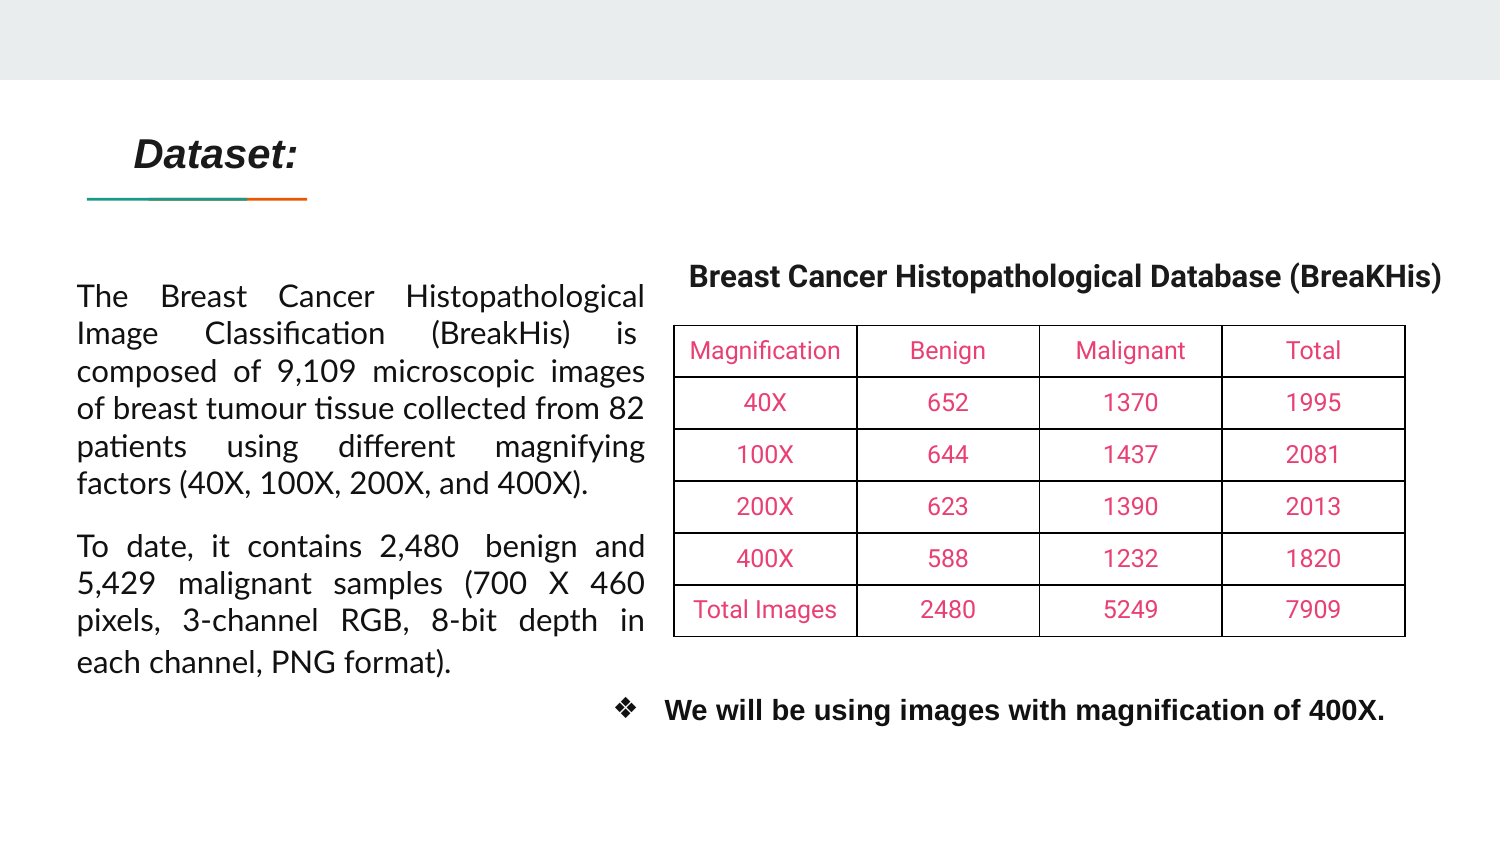

Dataset:

Breast Cancer Histopathological Database (BreaKHis)
The Breast Cancer Histopathological Image Classification (BreakHis) is  composed of 9,109 microscopic images of breast tumour tissue collected from 82 patients using different magnifying factors (40X, 100X, 200X, and 400X).
To date, it contains 2,480  benign and 5,429 malignant samples (700 X 460 pixels, 3-channel RGB, 8-bit depth in each channel, PNG format).

| Magnification | Benign | Malignant | Total |
| --- | --- | --- | --- |
| 40X | 652 | 1370 | 1995 |
| 100X | 644 | 1437 | 2081 |
| 200X | 623 | 1390 | 2013 |
| 400X | 588 | 1232 | 1820 |
| Total Images | 2480 | 5249 | 7909 |
We will be using images with magnification of 400X.